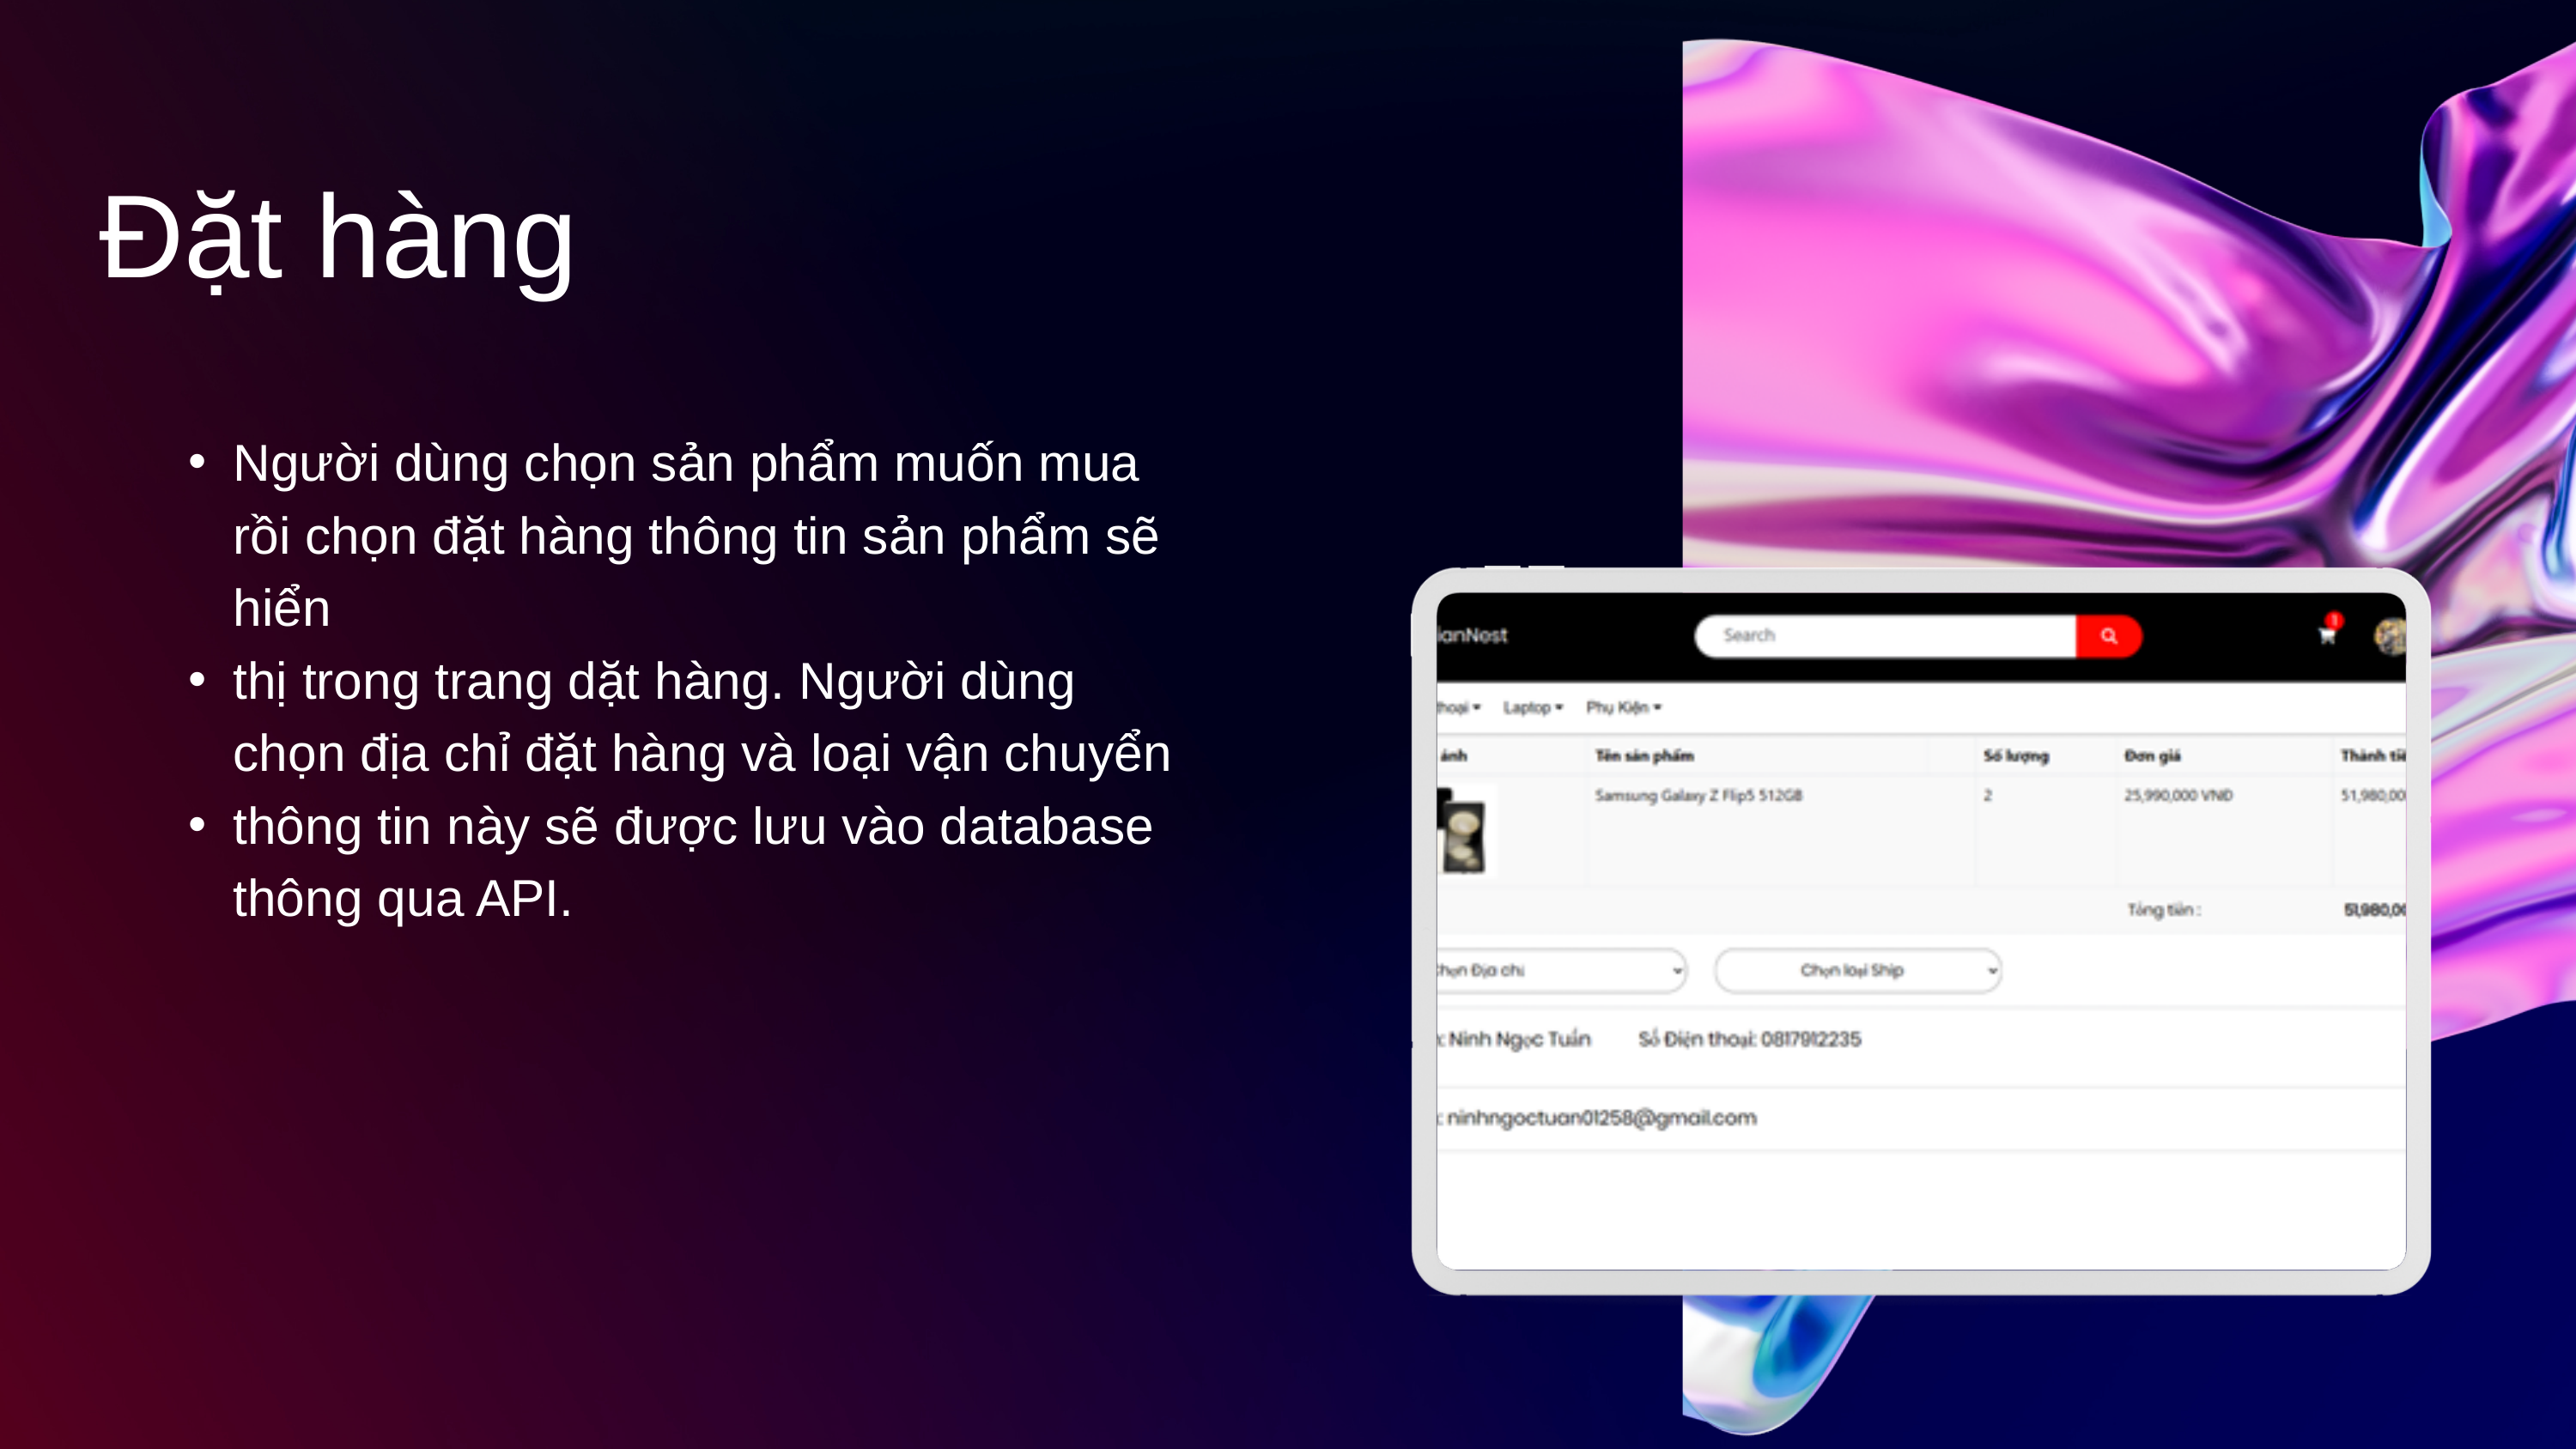

Đặt hàng
Người dùng chọn sản phẩm muốn mua rồi chọn đặt hàng thông tin sản phẩm sẽ hiển
thị trong trang dặt hàng. Người dùng chọn địa chỉ đặt hàng và loại vận chuyển
thông tin này sẽ được lưu vào database thông qua API.